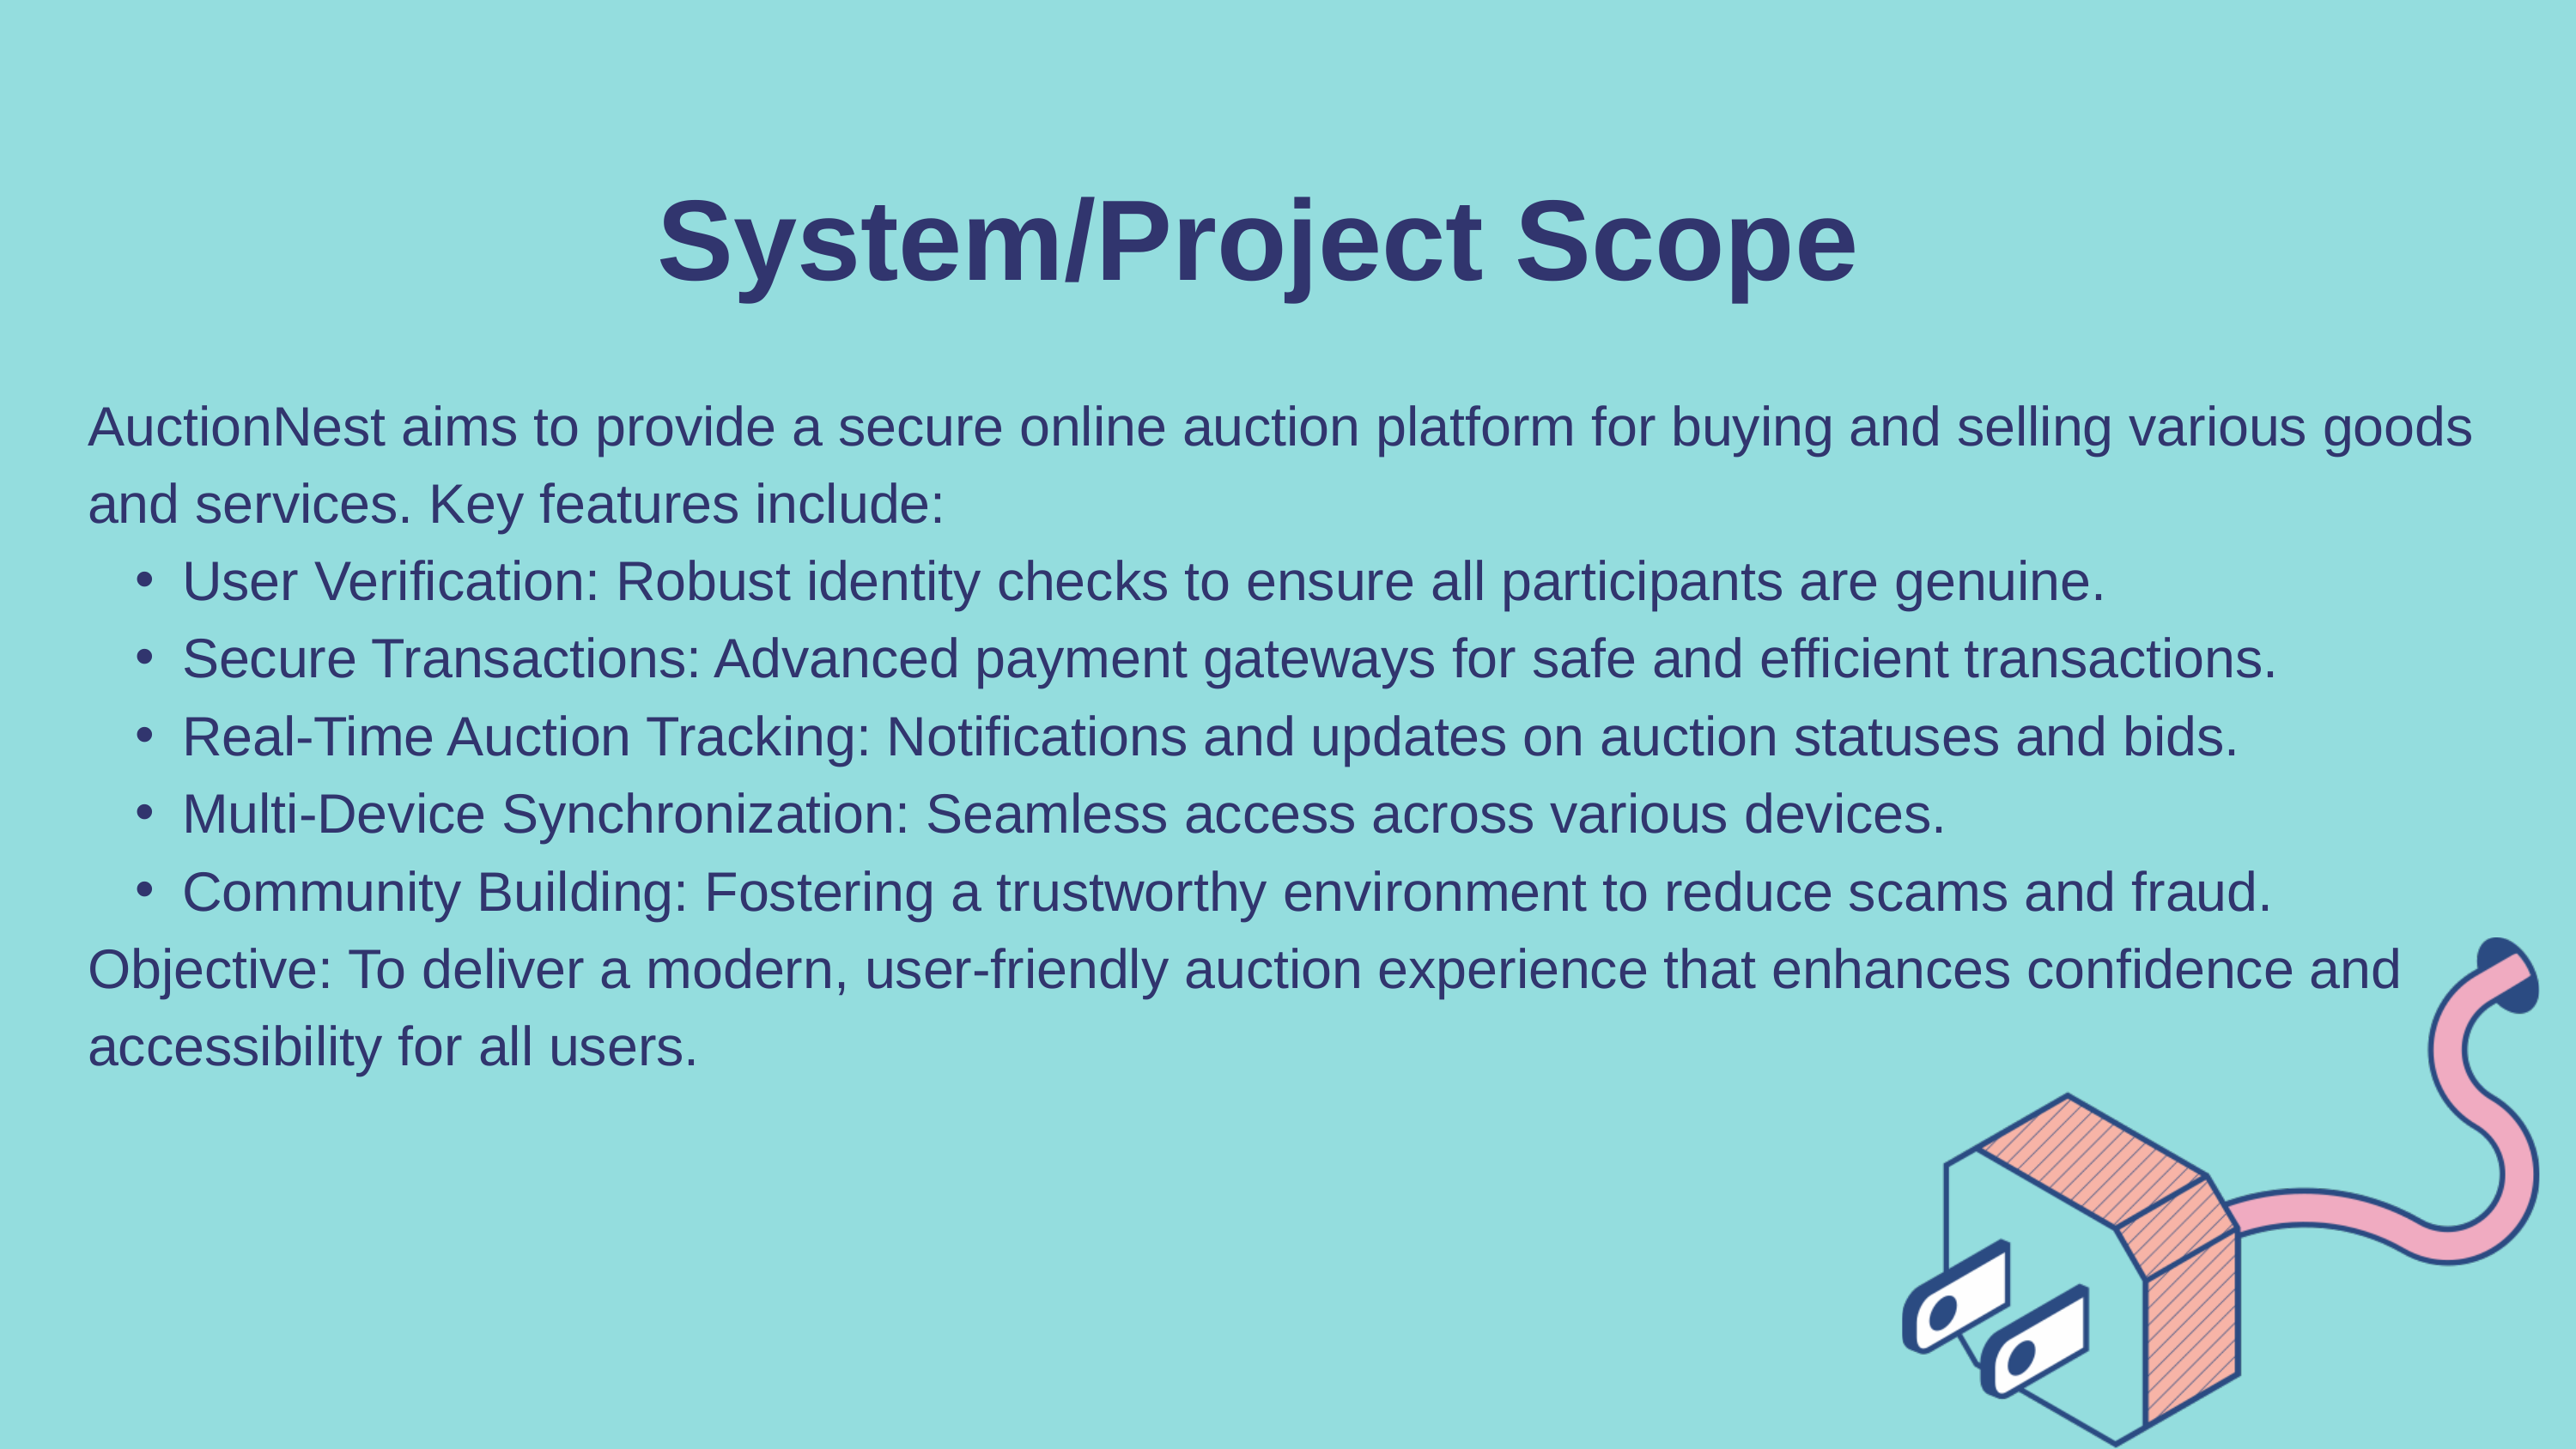

System/Project Scope
AuctionNest aims to provide a secure online auction platform for buying and selling various goods and services. Key features include:
User Verification: Robust identity checks to ensure all participants are genuine.
Secure Transactions: Advanced payment gateways for safe and efficient transactions.
Real-Time Auction Tracking: Notifications and updates on auction statuses and bids.
Multi-Device Synchronization: Seamless access across various devices.
Community Building: Fostering a trustworthy environment to reduce scams and fraud.
Objective: To deliver a modern, user-friendly auction experience that enhances confidence and accessibility for all users.